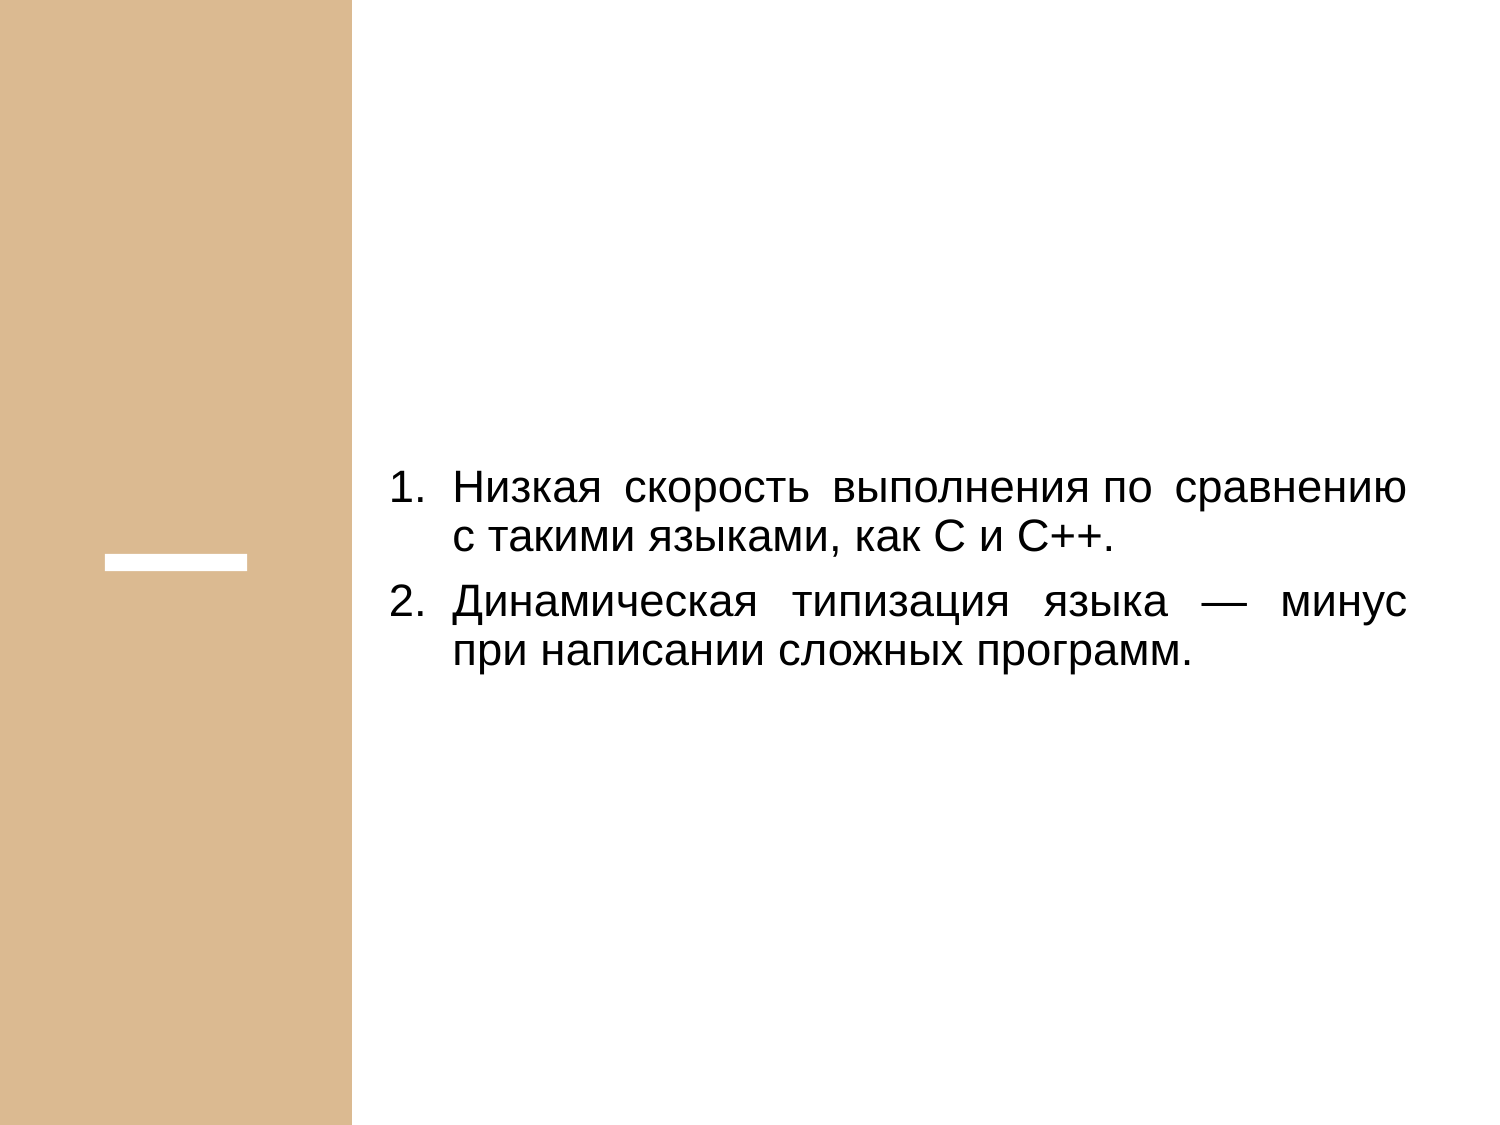

Низкая скорость выполнения по сравнению с такими языками, как C и C++.
Динамическая типизация языка — минус при написании сложных программ.